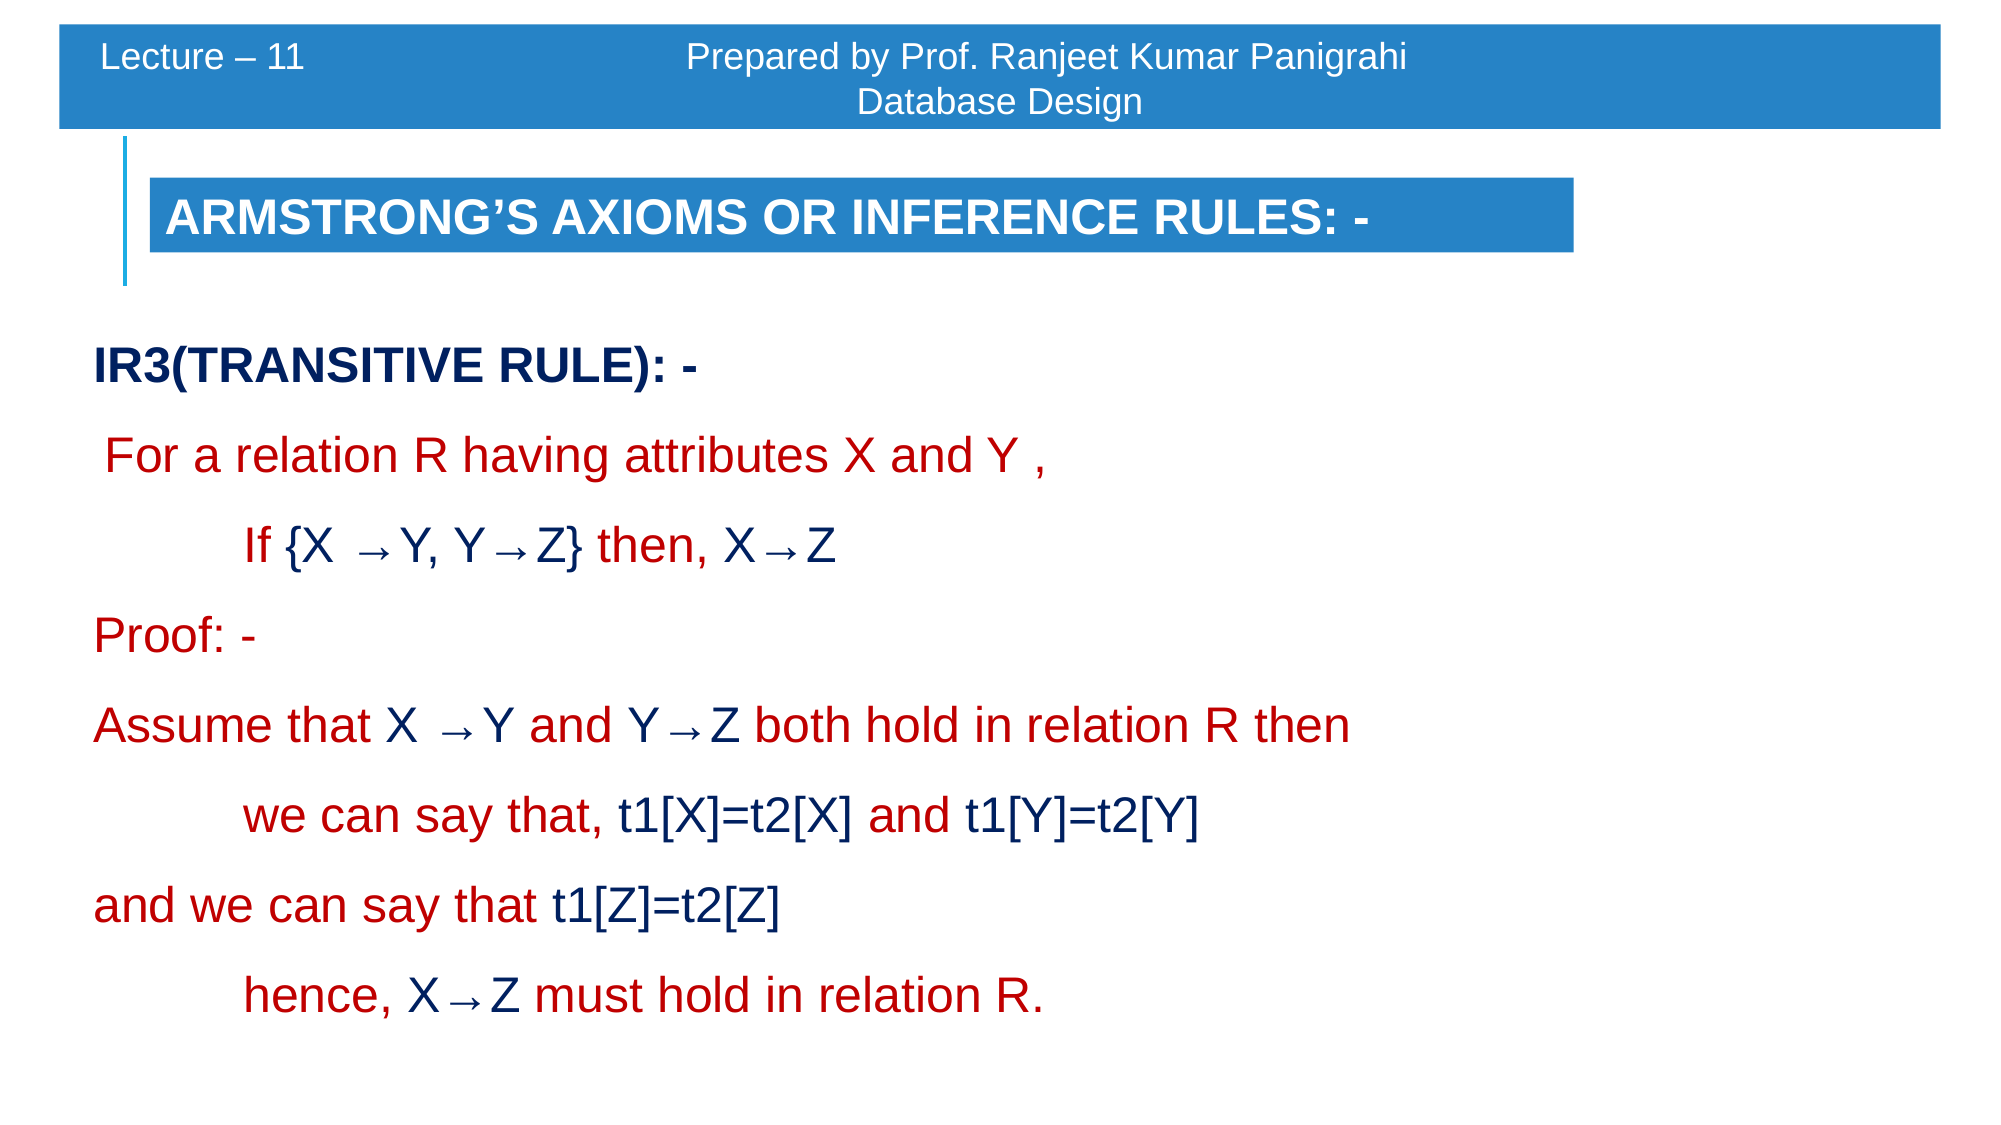

Lecture – 11 		             Prepared by Prof. Ranjeet Kumar Panigrahi				Database Design
ARMSTRONG’S AXIOMS OR INFERENCE RULES: -
IR3(TRANSITIVE RULE): -
 For a relation R having attributes X and Y ,
	If {X →Y, Y→Z} then, X→Z
Proof: -
Assume that X →Y and Y→Z both hold in relation R then
	we can say that, t1[X]=t2[X] and t1[Y]=t2[Y]
and we can say that t1[Z]=t2[Z]
	hence, X→Z must hold in relation R.